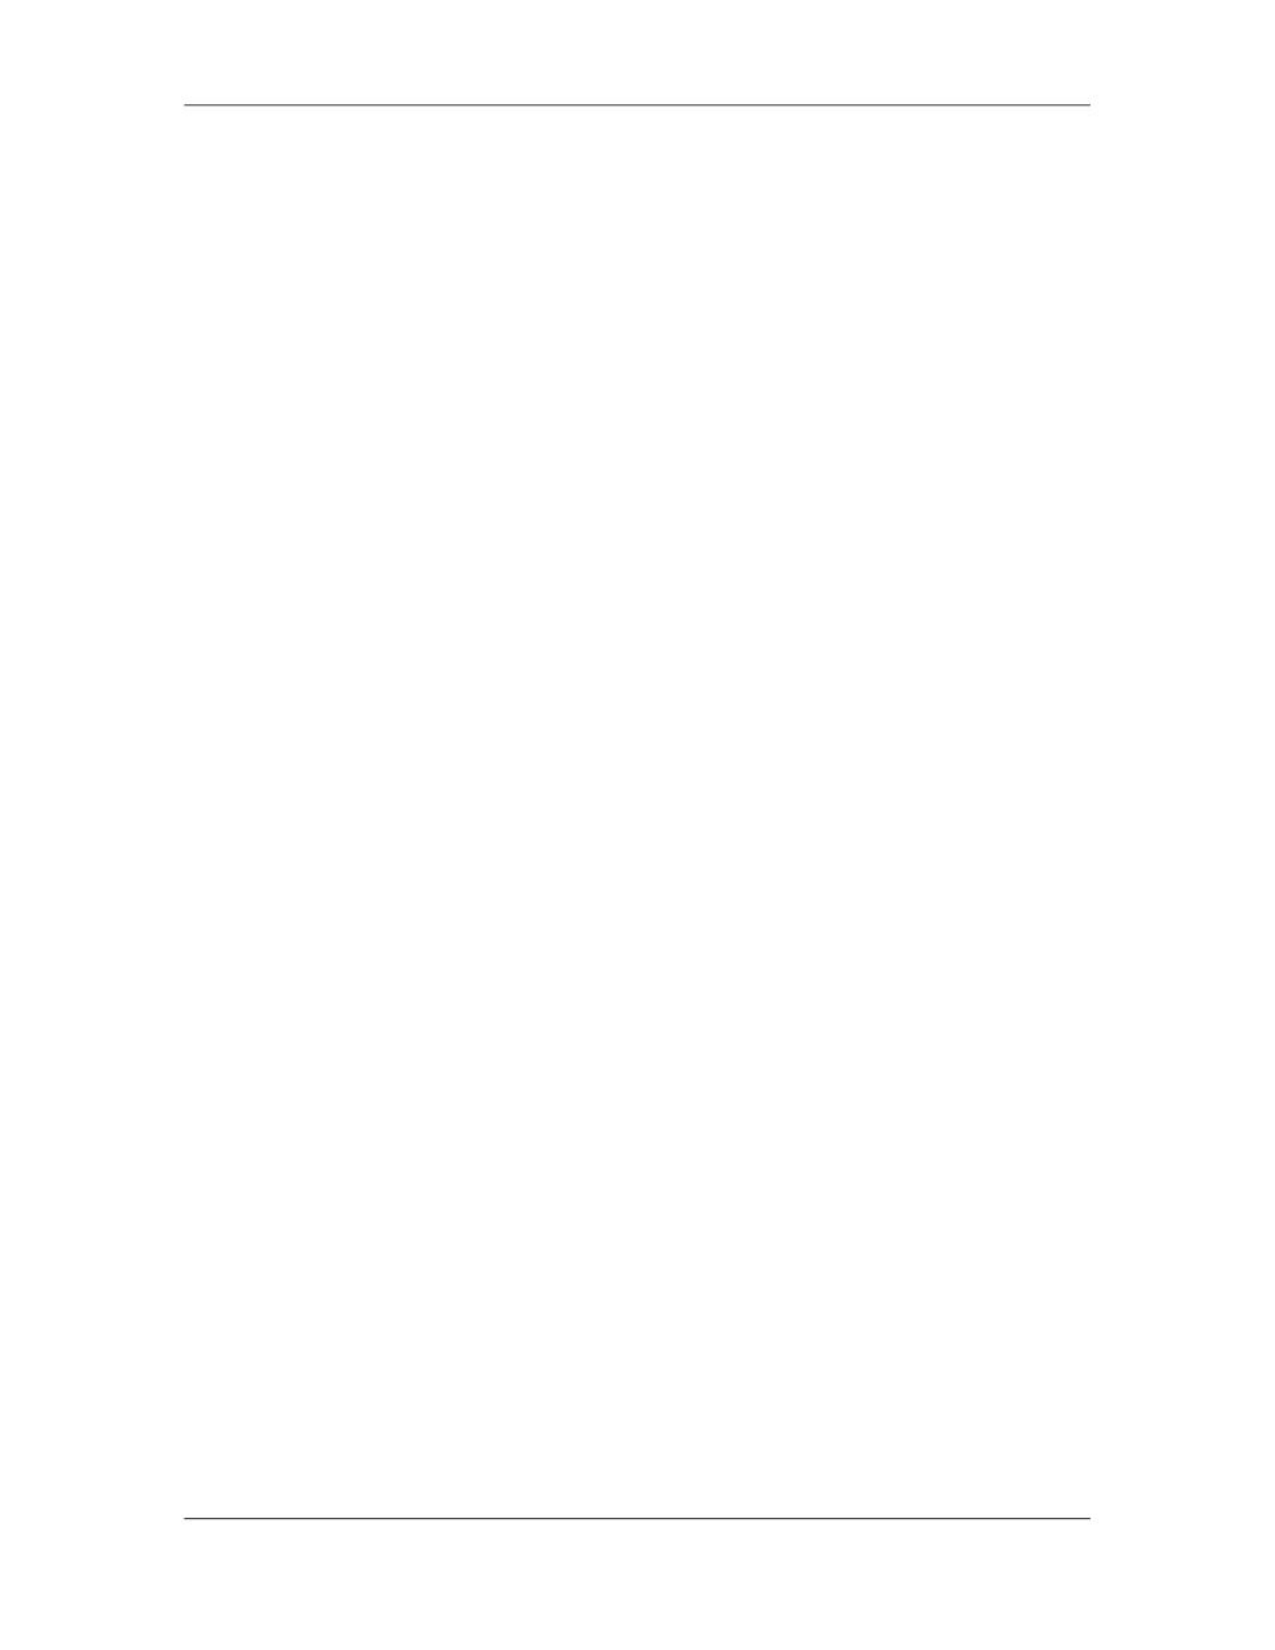

Software Project Management (CS615)

																																																																																																																																																																																																																							LECTURE # 40

																																																																																																																																																																												9. Risk and Change Management

																																																																											9.1																	Fundamentals

																																																																																										•											What is it?

																																																																																																									Change Management is the process by which changes to the Project’s scope,

																																																																																																									deliverables, timescales or resources are formally defined, evaluated and

																																																																																																									approved prior to implementation.

																																																																																																									A core aspect of the Project Manager’s role is to manage change within the

																																																																																																									project successfully. This is achieved by understanding the business and system

																																																																																																									drivers requiring the change, documenting the benefits and costs of adopting the

																																																																																																									change and formulating a structured plan for implementing the change.

																																																																																																									To formally request a change, it is often necessary to complete a Change Form.

																																																																																																									The change request details may then be recorded within a Change Register.

																																																																																																									Risk Management is the process by which risks to the project (e.g. to the scope,

																																																																																																									deliverables, timescales or resources) are formally identified, quantified and

																																																																																																									managed during the project.

																																																																																																									A project risk may be identified at any stage of the project by completing a Risk
																																																																																																									Form and recording the relevant risk details within the Risk Register.

																																																																																																									First, risk concerns future happenings. Today and yesterday are beyond active

																																																																																																									concern, as we are already reaping what was previously sowed by our past
																																																																																																									actions. The question is; can we, therefore, by changing our actions today, create

																																																																																																									an opportunity for a different and hopefully better situation for ourselves
																																																																																																									tomorrow.

																																																																																																									This means, second, that risk involves change, such as in changes of mind,

																																																																																																									opinion, actions, or places…

																																																																																																									[Third] risk involves choice, and the uncertainty that choice itself entails. Thus
																																																																																																									paradoxically, risk, like death and taxes, is one of the few certainties of life.

																																																																																										•											Who does it?

																																																																																																									Everyone involved in the software process – managers, software engineers and
																																																																																																									customers - participate in risk analysis and management

																																																																																										•											Why is it important?

																																																																																						                                                                                                                                 332

																																																																																																																																																																																						© Copyright Virtual University of Pakistan